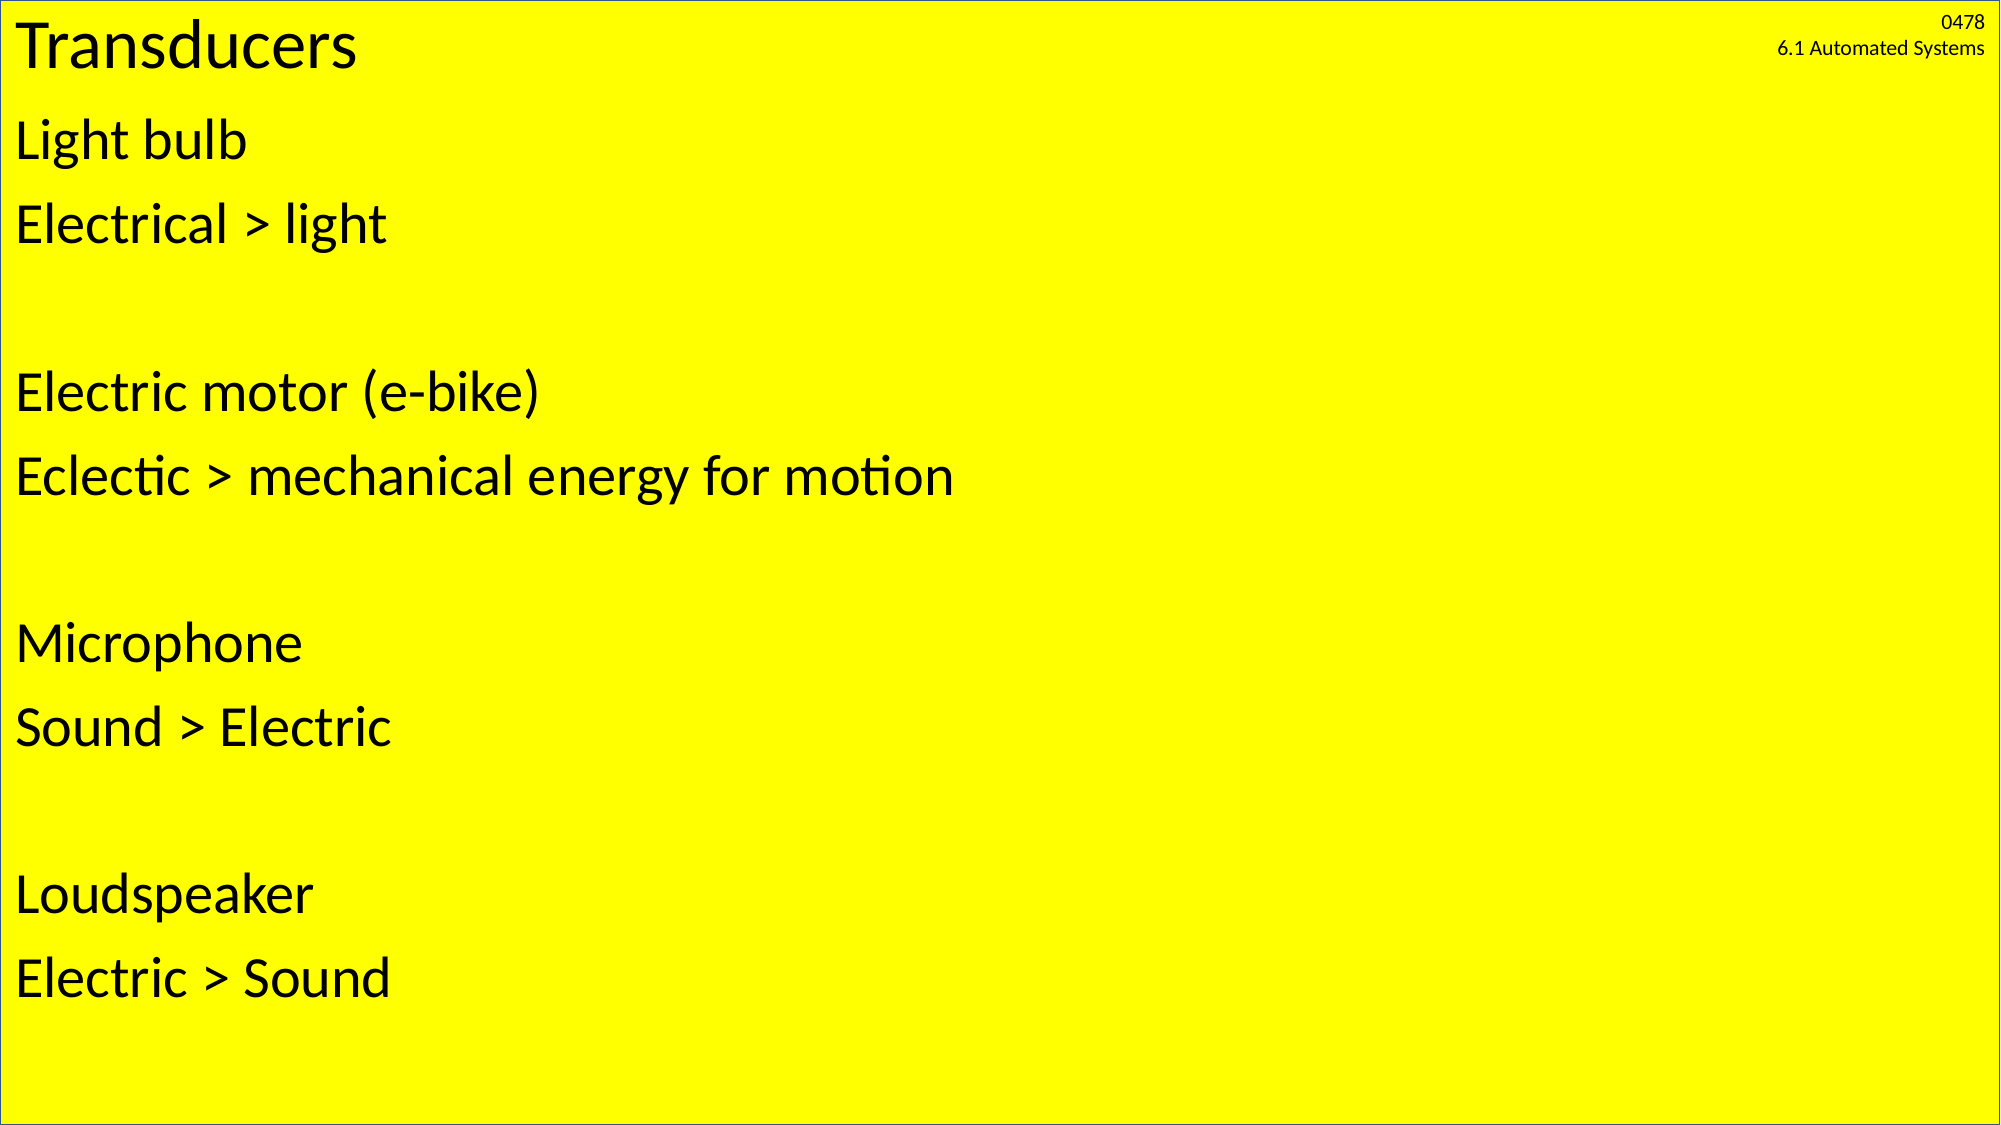

# Transducers
Light bulb
Electrical > light

Electric motor (e-bike)
Eclectic > mechanical energy for motion

Microphone
Sound > Electric

Loudspeaker
Electric > Sound